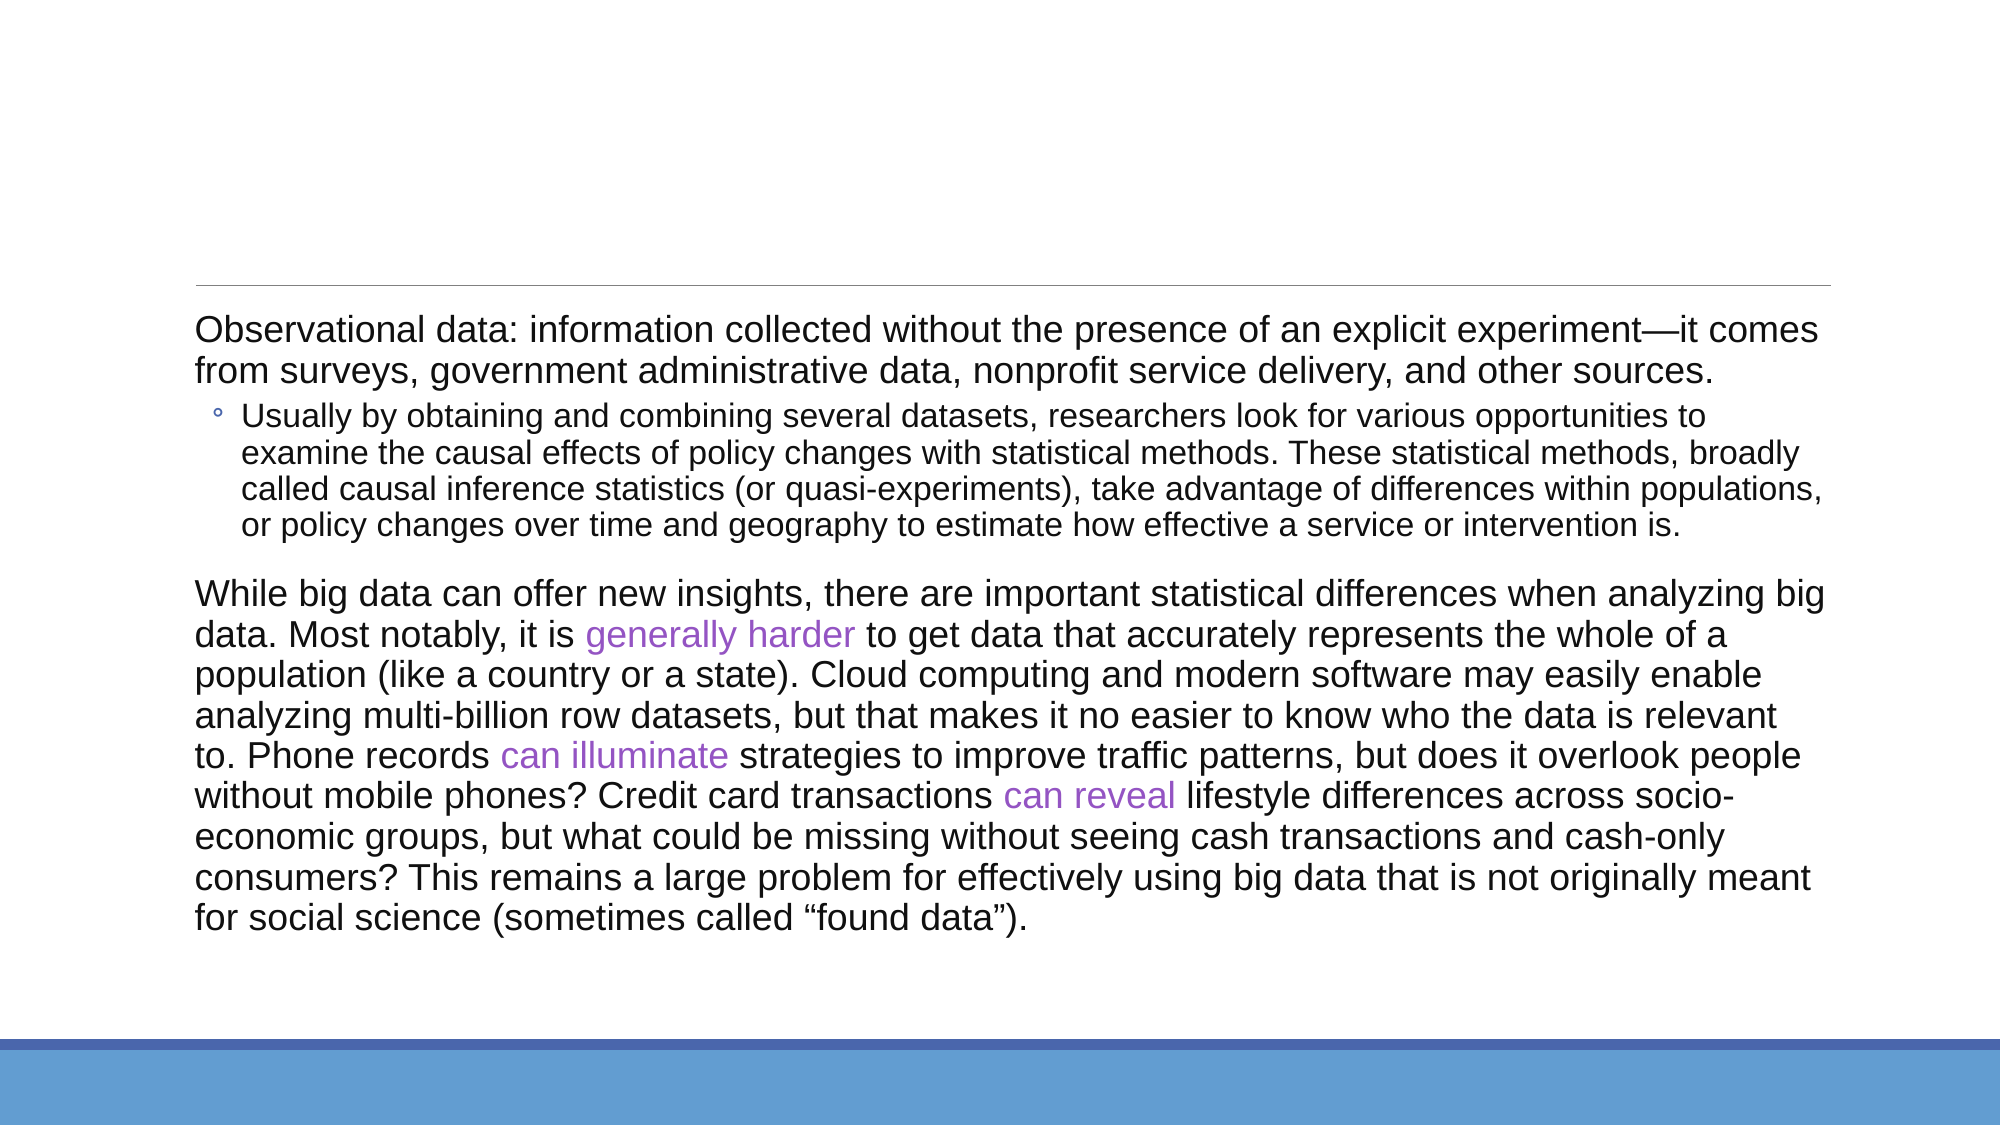

#
Observational data: information collected without the presence of an explicit experiment—it comes from surveys, government administrative data, nonprofit service delivery, and other sources.
Usually by obtaining and combining several datasets, researchers look for various opportunities to examine the causal effects of policy changes with statistical methods. These statistical methods, broadly called causal inference statistics (or quasi-experiments), take advantage of differences within populations, or policy changes over time and geography to estimate how effective a service or intervention is.
While big data can offer new insights, there are important statistical differences when analyzing big data. Most notably, it is generally harder to get data that accurately represents the whole of a population (like a country or a state). Cloud computing and modern software may easily enable analyzing multi-billion row datasets, but that makes it no easier to know who the data is relevant to. Phone records can illuminate strategies to improve traffic patterns, but does it overlook people without mobile phones? Credit card transactions can reveal lifestyle differences across socio-economic groups, but what could be missing without seeing cash transactions and cash-only consumers? This remains a large problem for effectively using big data that is not originally meant for social science (sometimes called “found data”).